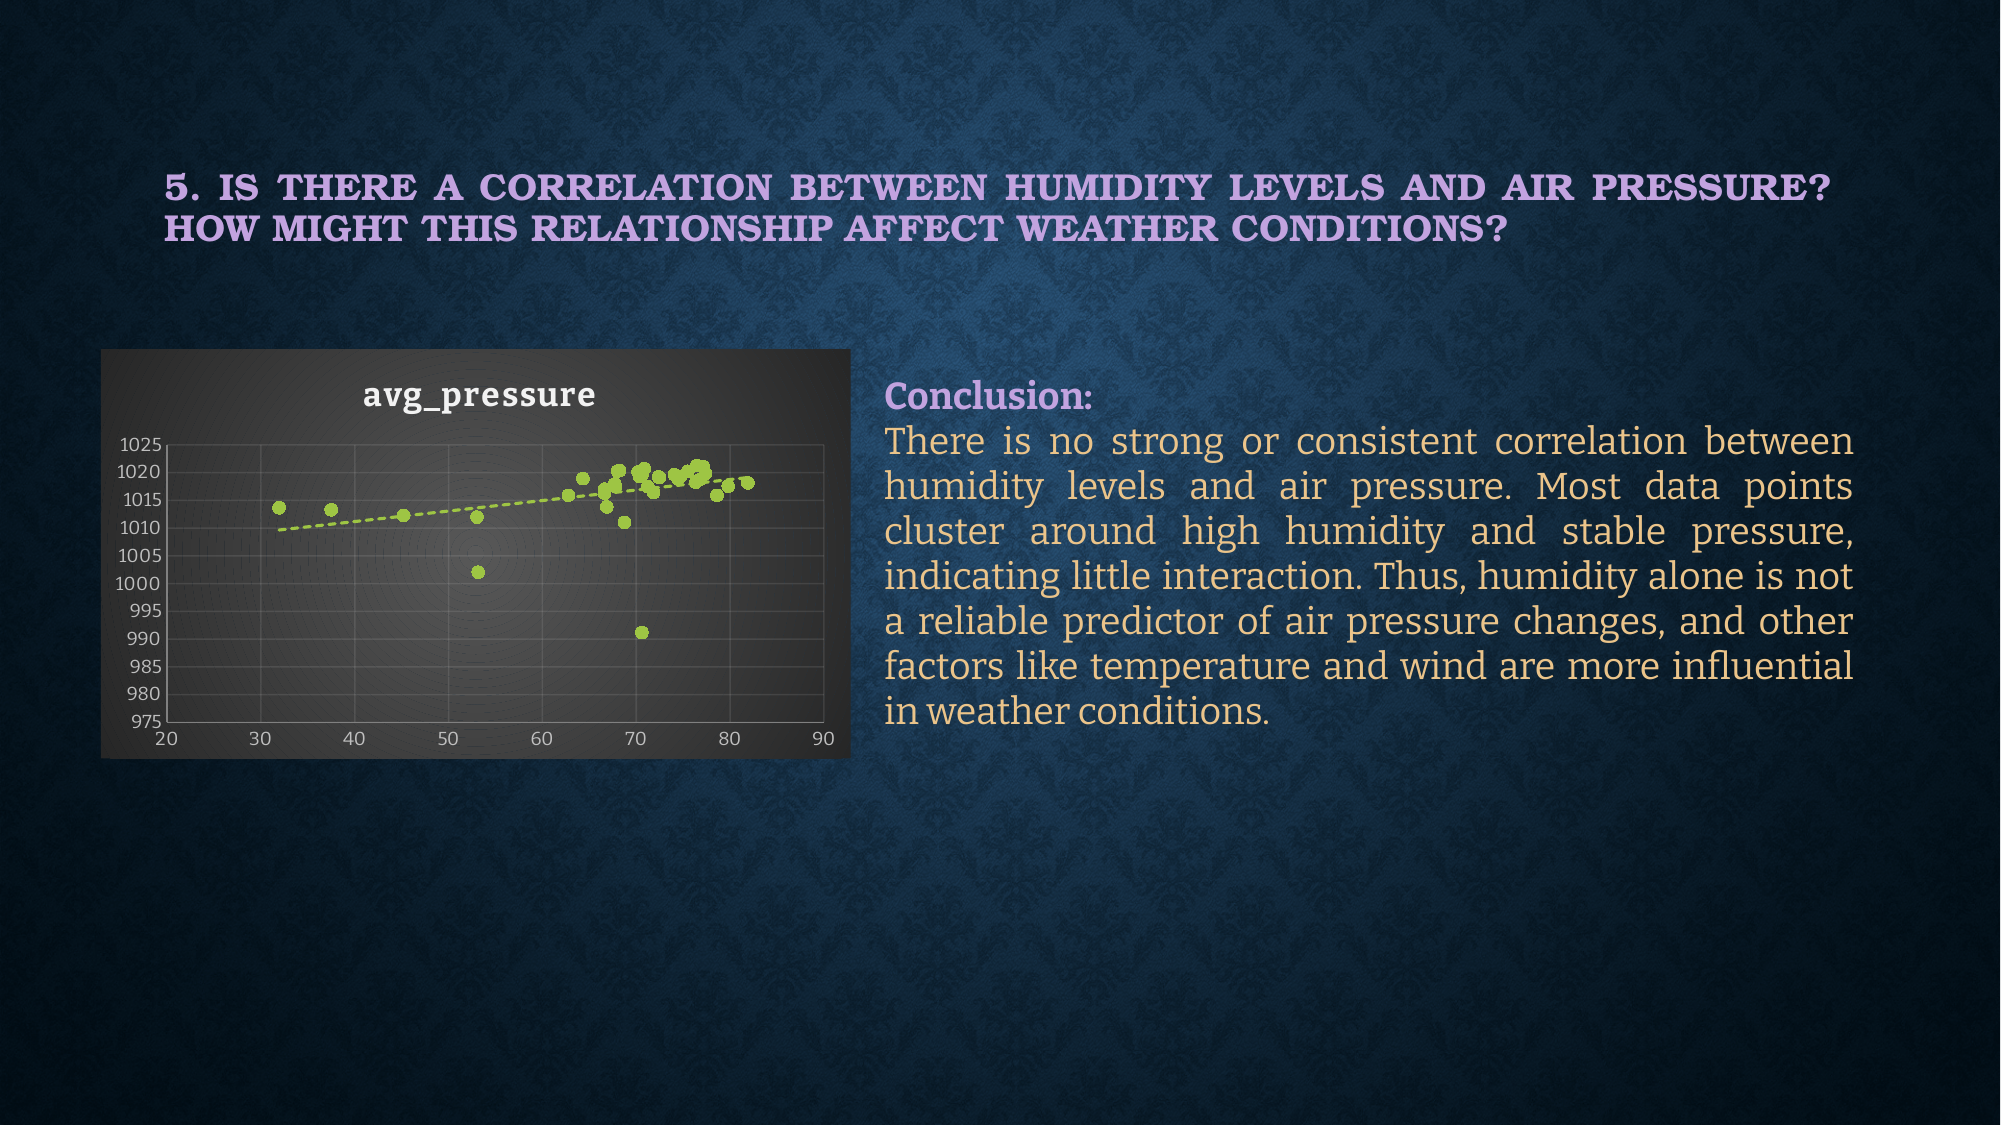

# 5. Is there a correlation between humidity levels and air pressure? How might this relationship affect weather conditions?

### Chart:

| Category |  avg_pressure |
|---|---|
Conclusion:
There is no strong or consistent correlation between humidity levels and air pressure. Most data points cluster around high humidity and stable pressure, indicating little interaction. Thus, humidity alone is not a reliable predictor of air pressure changes, and other factors like temperature and wind are more influential in weather conditions.